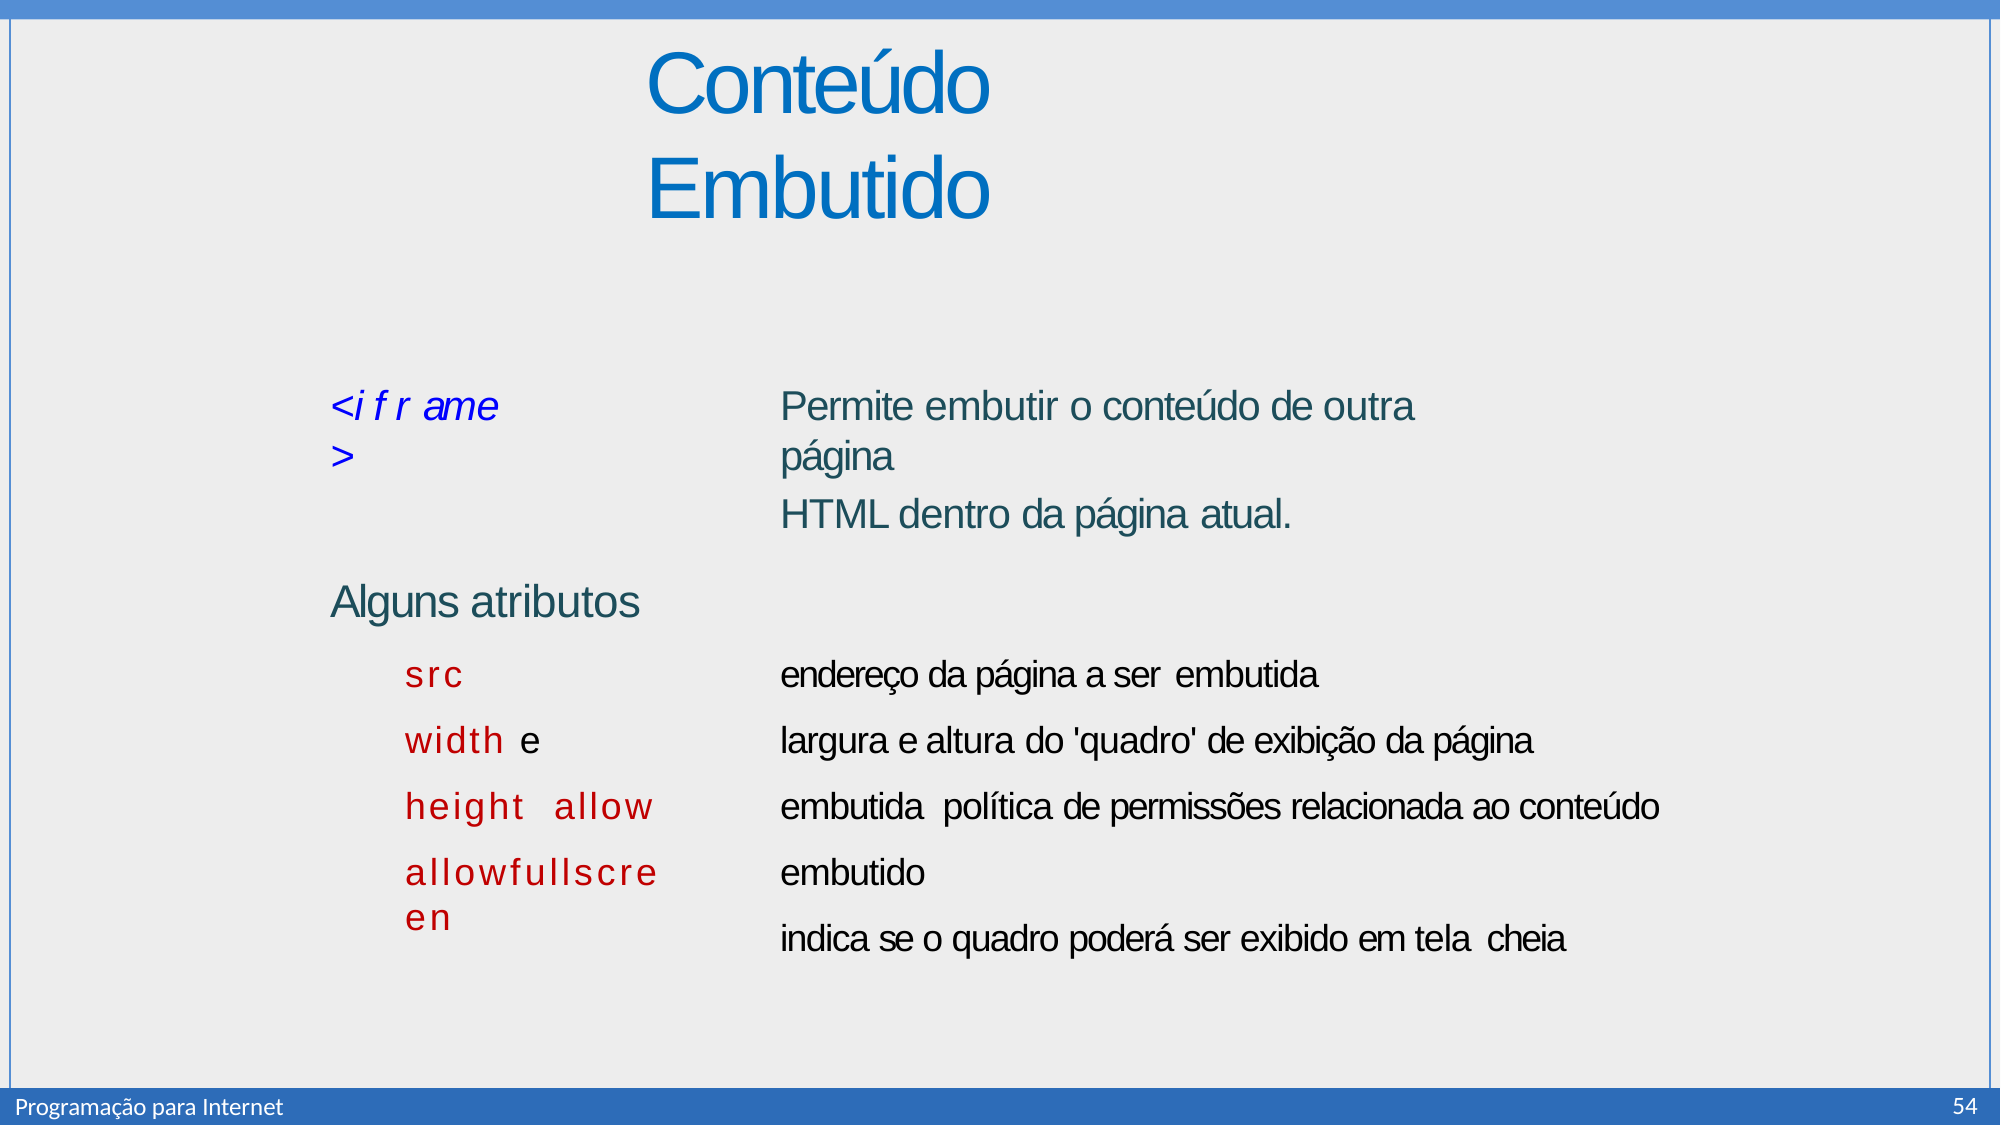

# Conteúdo Embutido
Permite embutir o conteúdo de outra página
HTML dentro da página atual.
<iframe>
Alguns atributos
src
width e height  allow
allowfullscreen
endereço da página a ser embutida
largura e altura do 'quadro' de exibição da página embutida  política de permissões relacionada ao conteúdo embutido
indica se o quadro poderá ser exibido em tela cheia
54
Programação para Internet